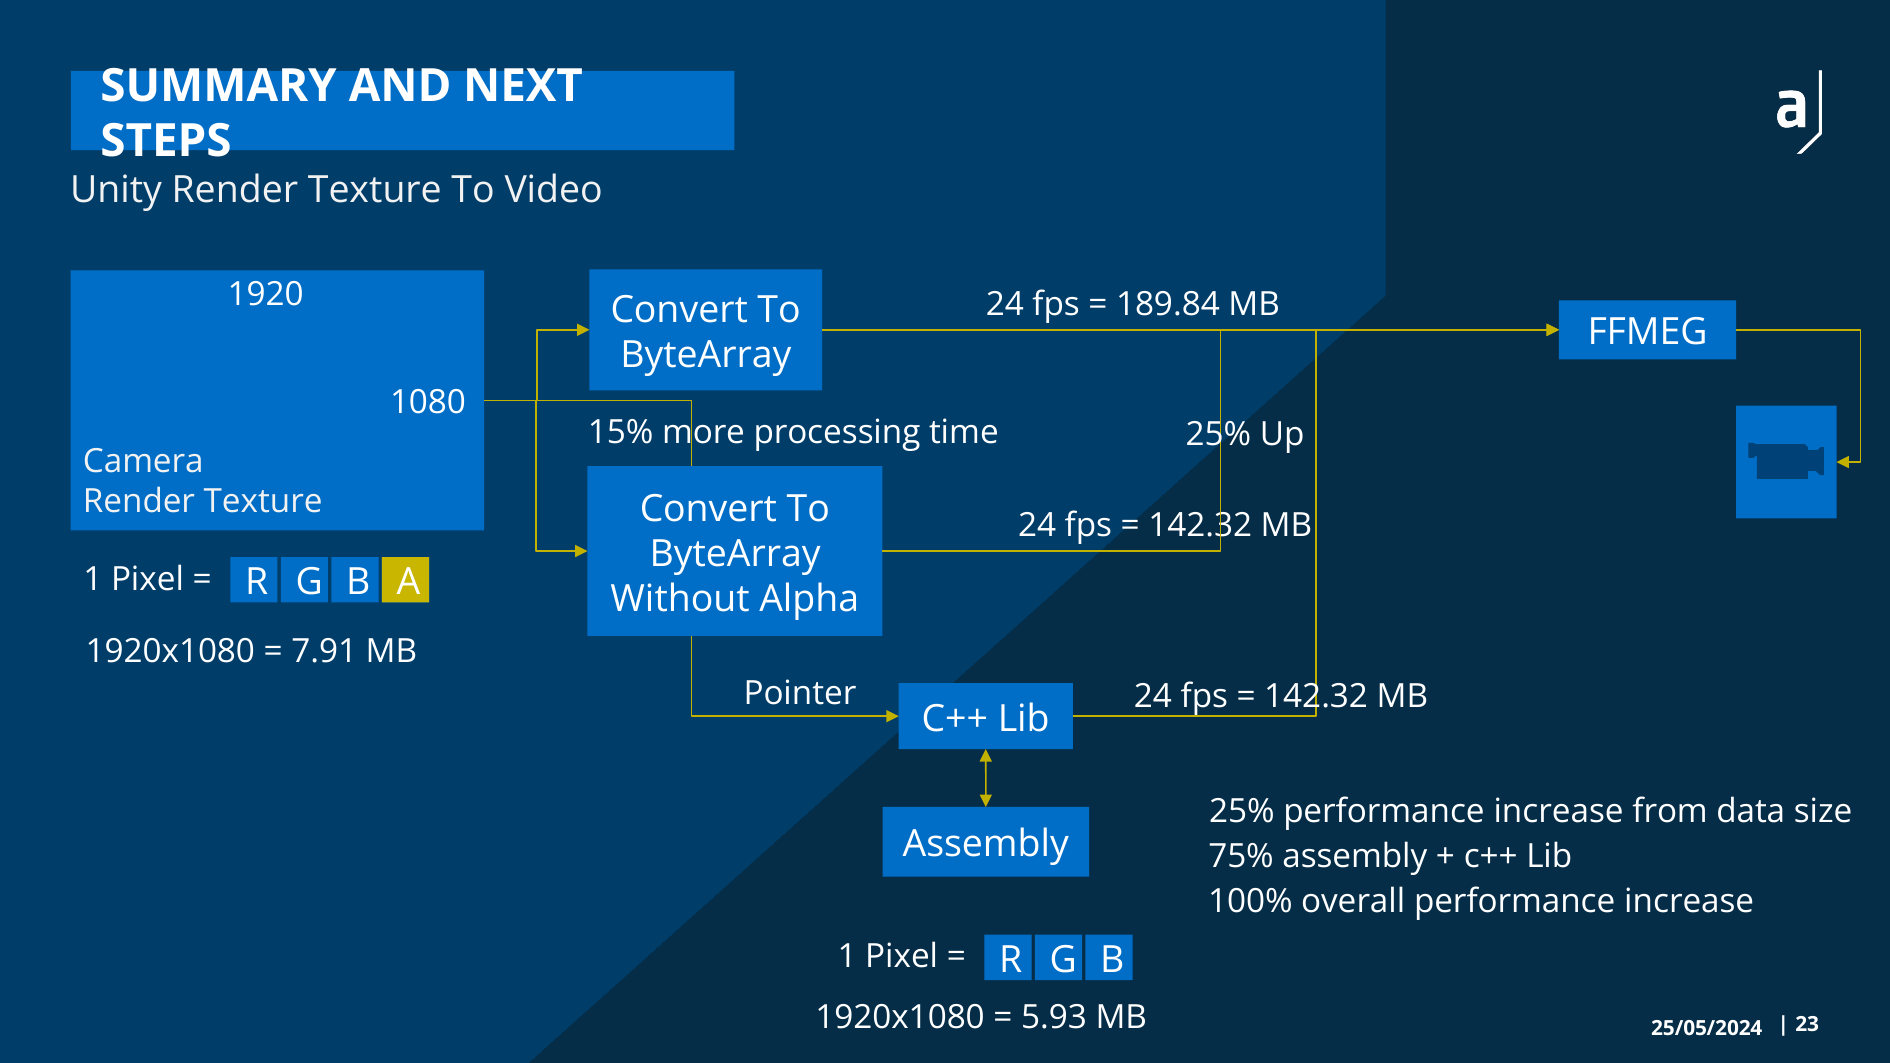

# Summary and Next Steps
Unity Render Texture To Video
Convert To ByteArray

1920
24 fps = 189.84 MB
FFMEG
Convert To ByteArray Without Alpha
24 fps = 142.32 MB
1080

15% more processing time
25% Up
Camera
Render Texture

1 Pixel =
R
G
B
A
A
1920x1080 = 7.91 MB
Pointer
24 fps = 142.32 MB
C++ Lib
25% performance increase from data size
Assembly
75% assembly + c++ Lib
100% overall performance increase
1 Pixel =
R
G
B
1920x1080 = 5.93 MB
25/05/2024
|	23